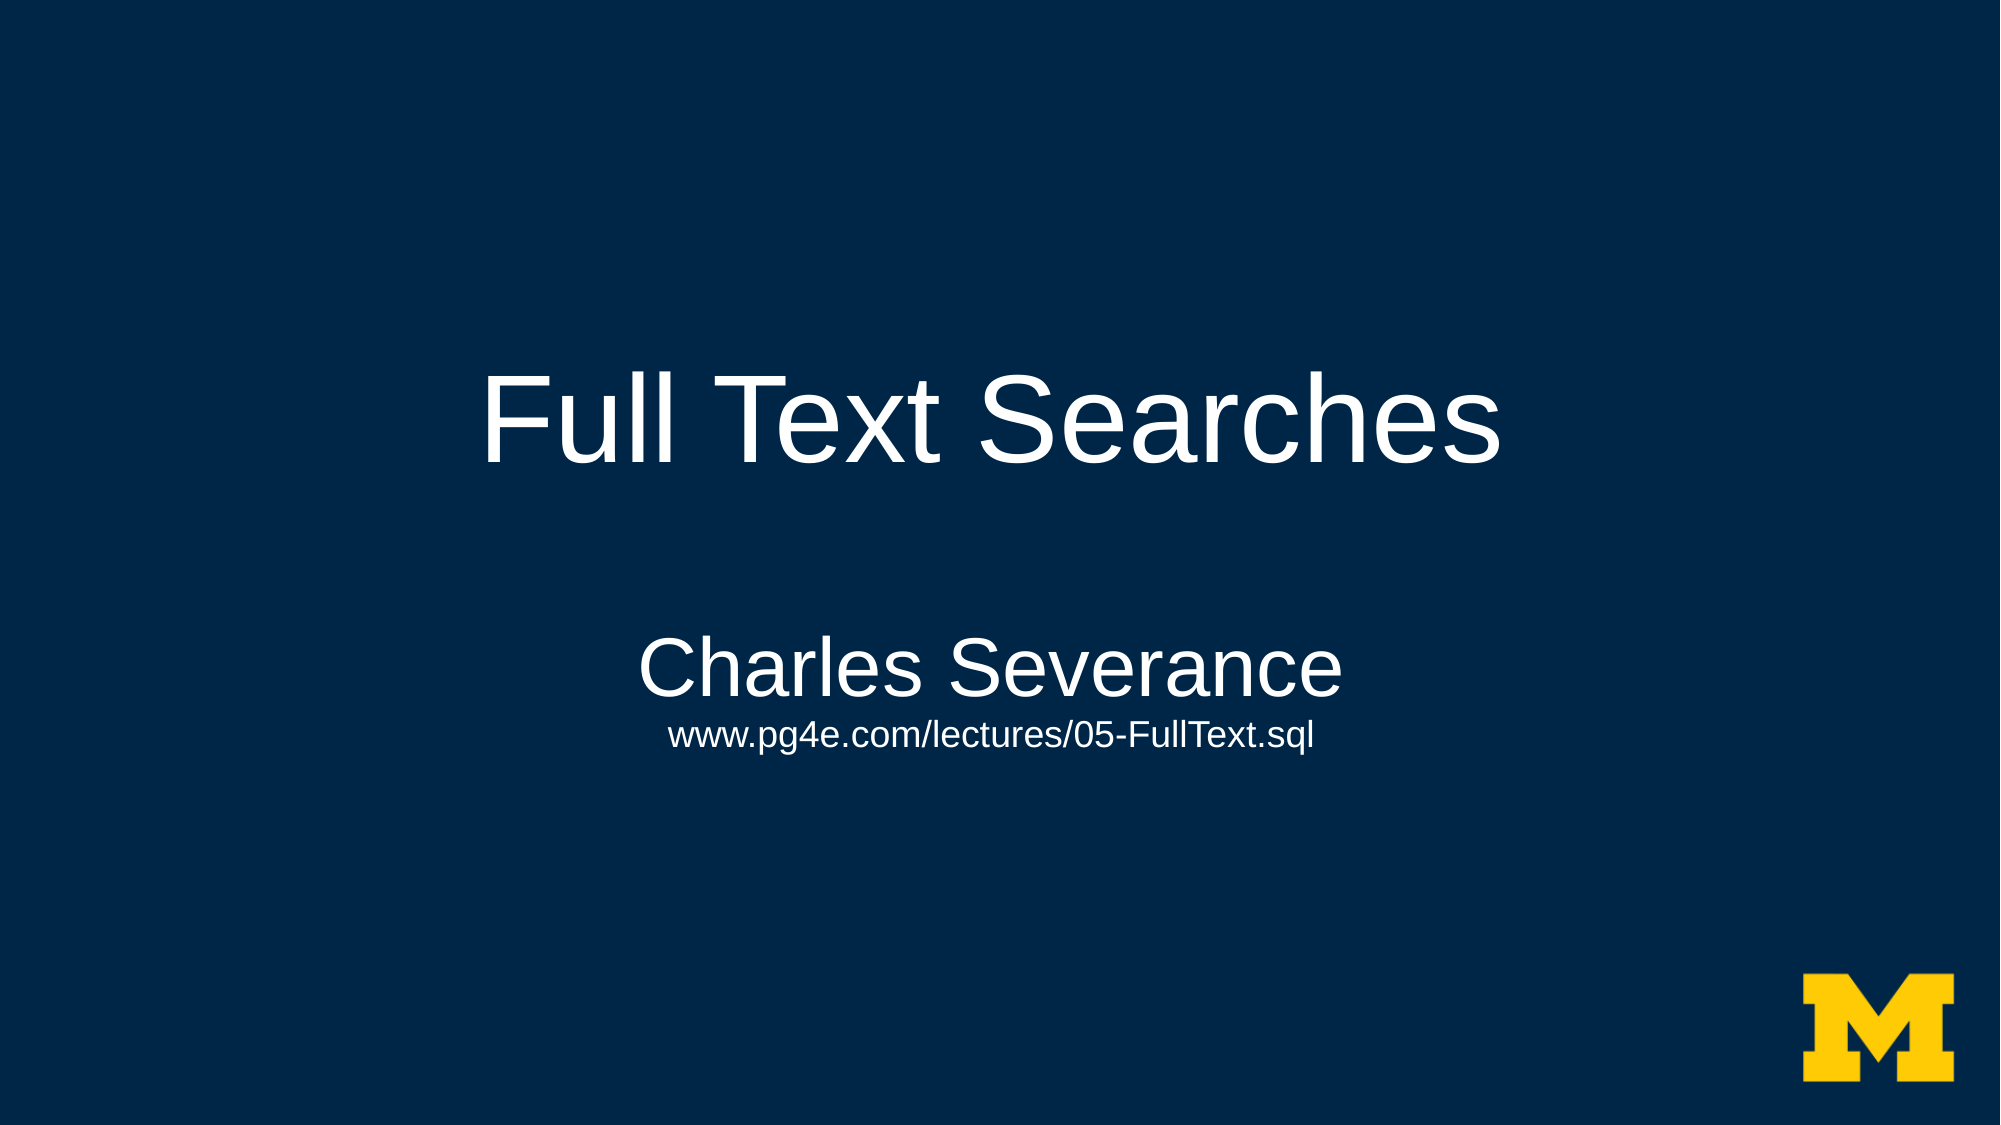

# Full Text Searches Charles Severance www.pg4e.com/lectures/05-FullText.sql